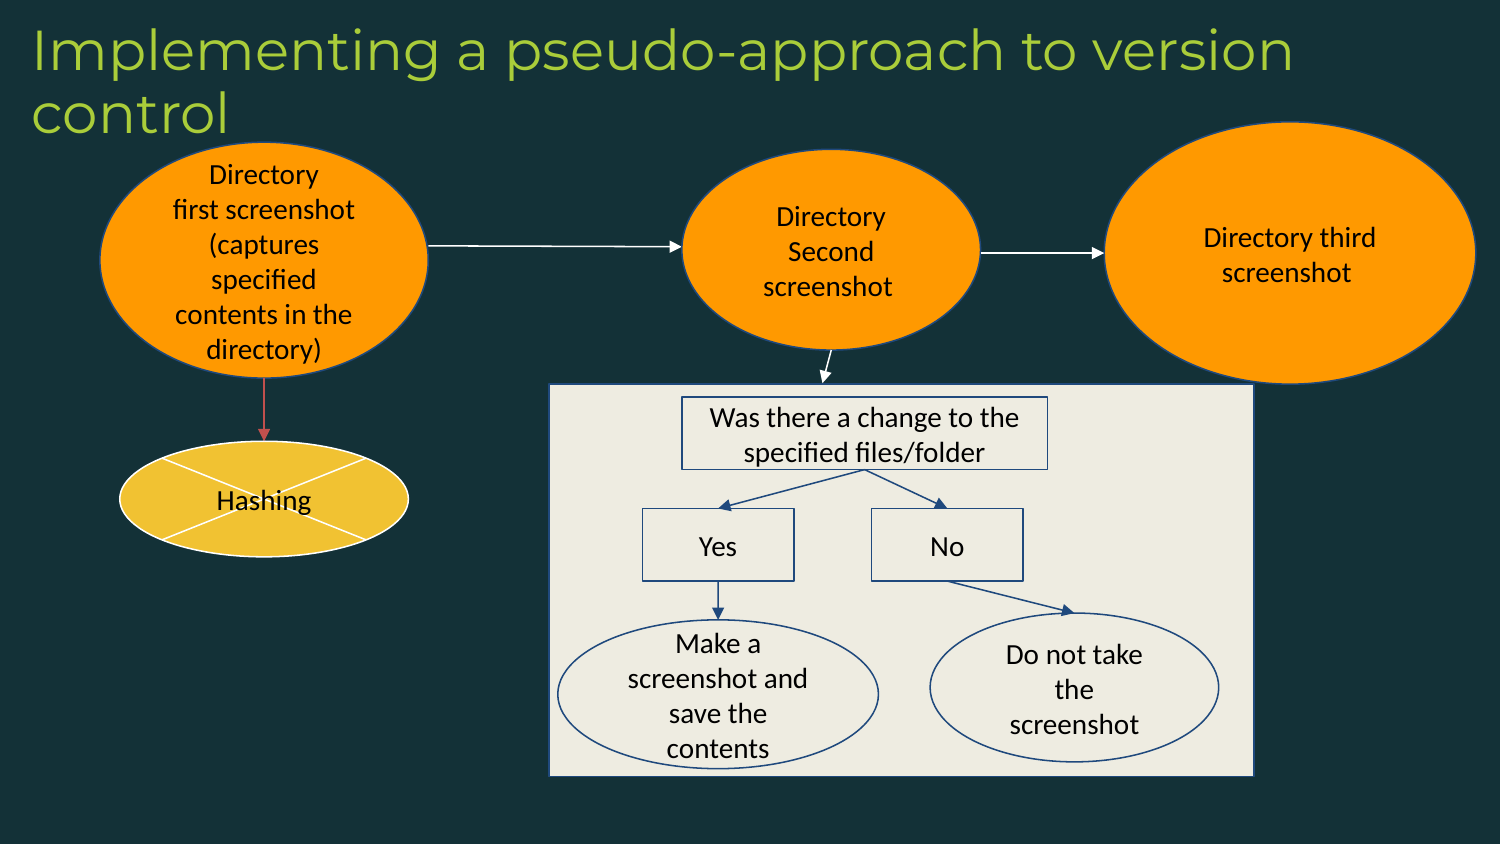

Implementing a pseudo-approach to version control
Directory third screenshot
Directory
first screenshot (captures specified contents in the directory)
Directory Second screenshot
01.
02.

Was there a change to the specified files/folder
03.
Hashing
04.
Yes
No
05.
Do not take the screenshot
Make a screenshot and save the contents